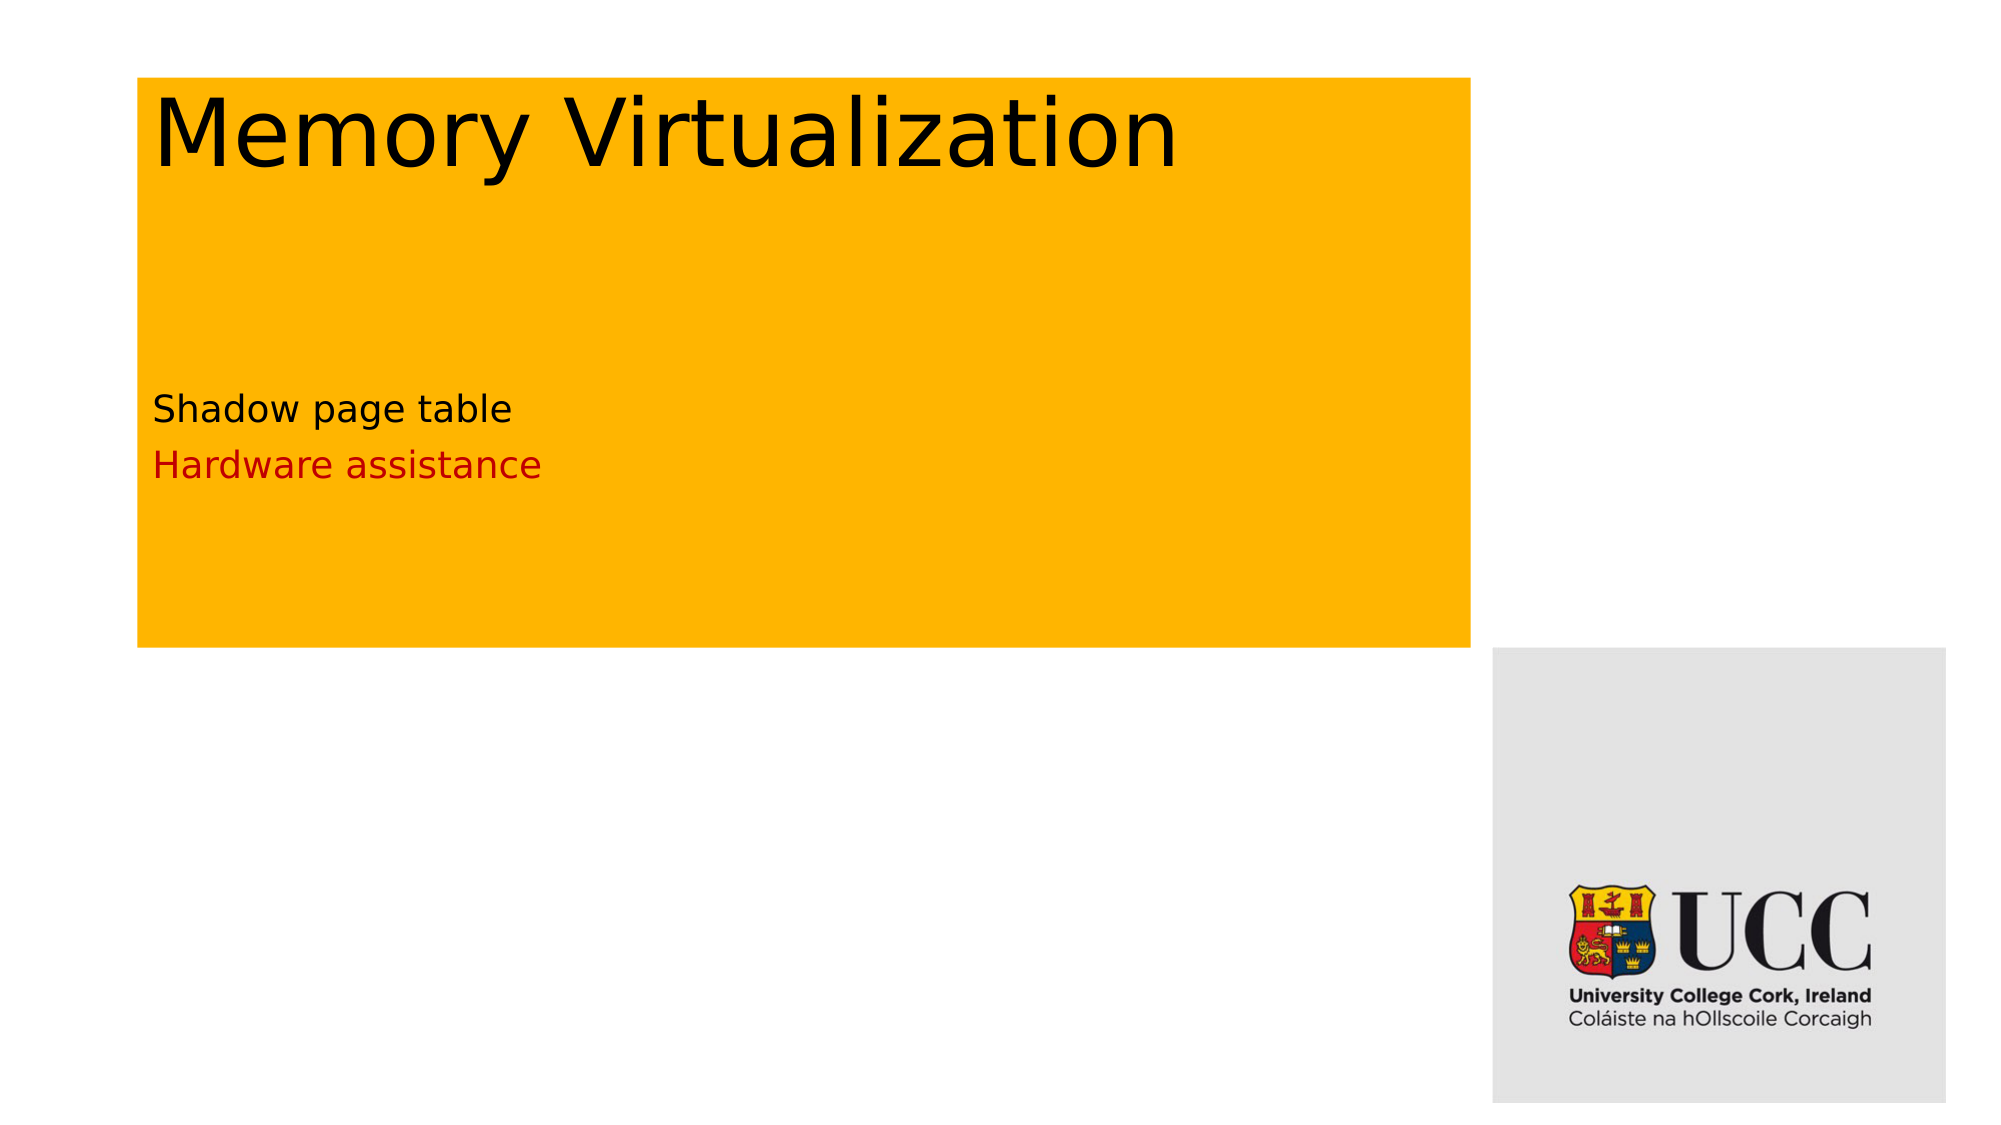

# Memory Virtualization
Shadow page table
Hardware assistance